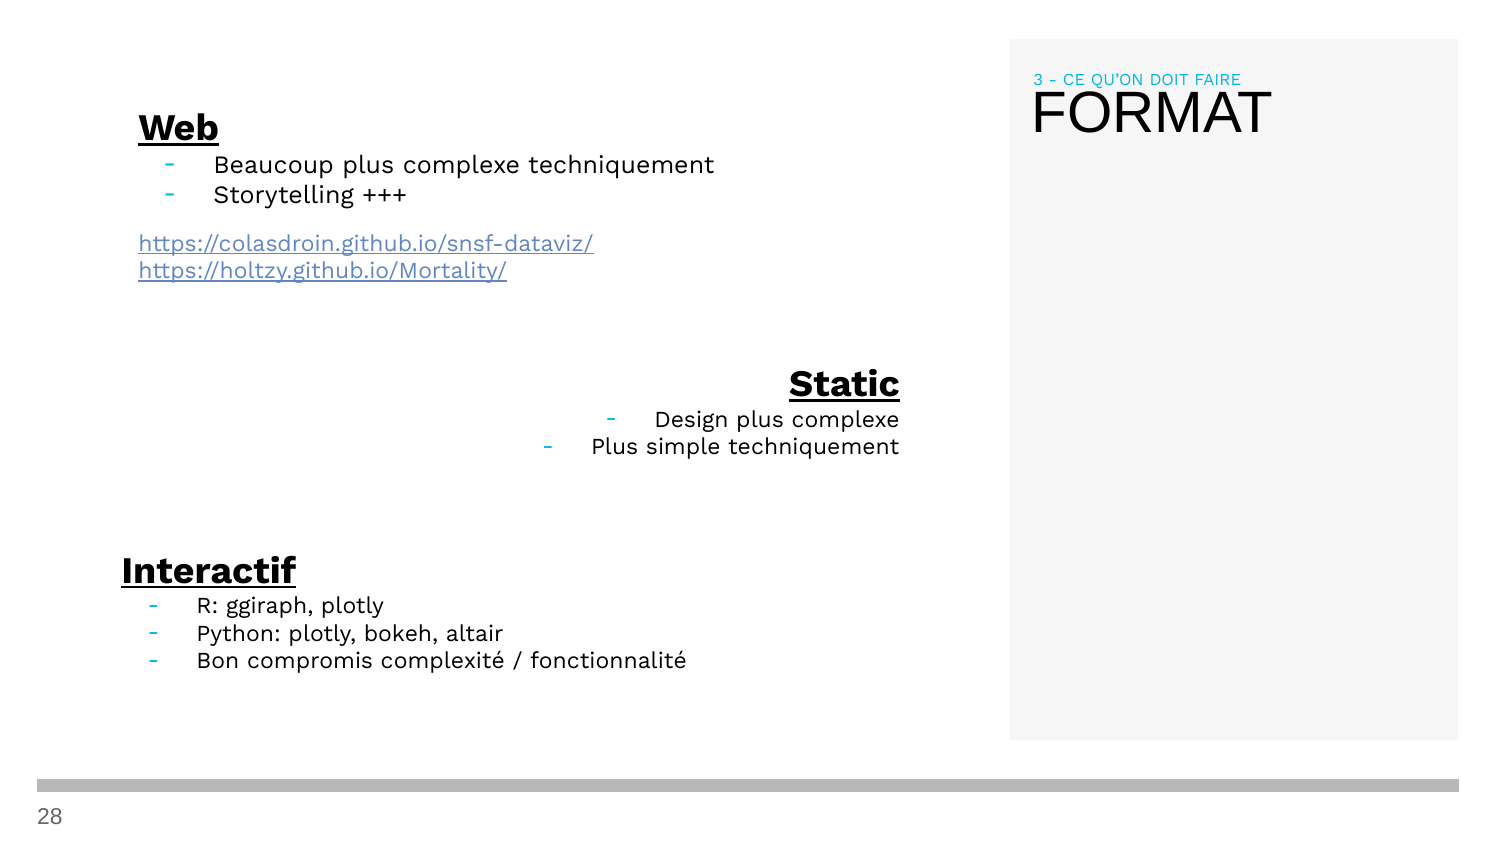

3 - CE QU’ON DOIT FAIRE
FORMAT
Web
Beaucoup plus complexe techniquement
Storytelling +++

https://colasdroin.github.io/snsf-dataviz/
https://holtzy.github.io/Mortality/

Static
Design plus complexe
Plus simple techniquement

Interactif
R: ggiraph, plotly
Python: plotly, bokeh, altair
Bon compromis complexité / fonctionnalité

28